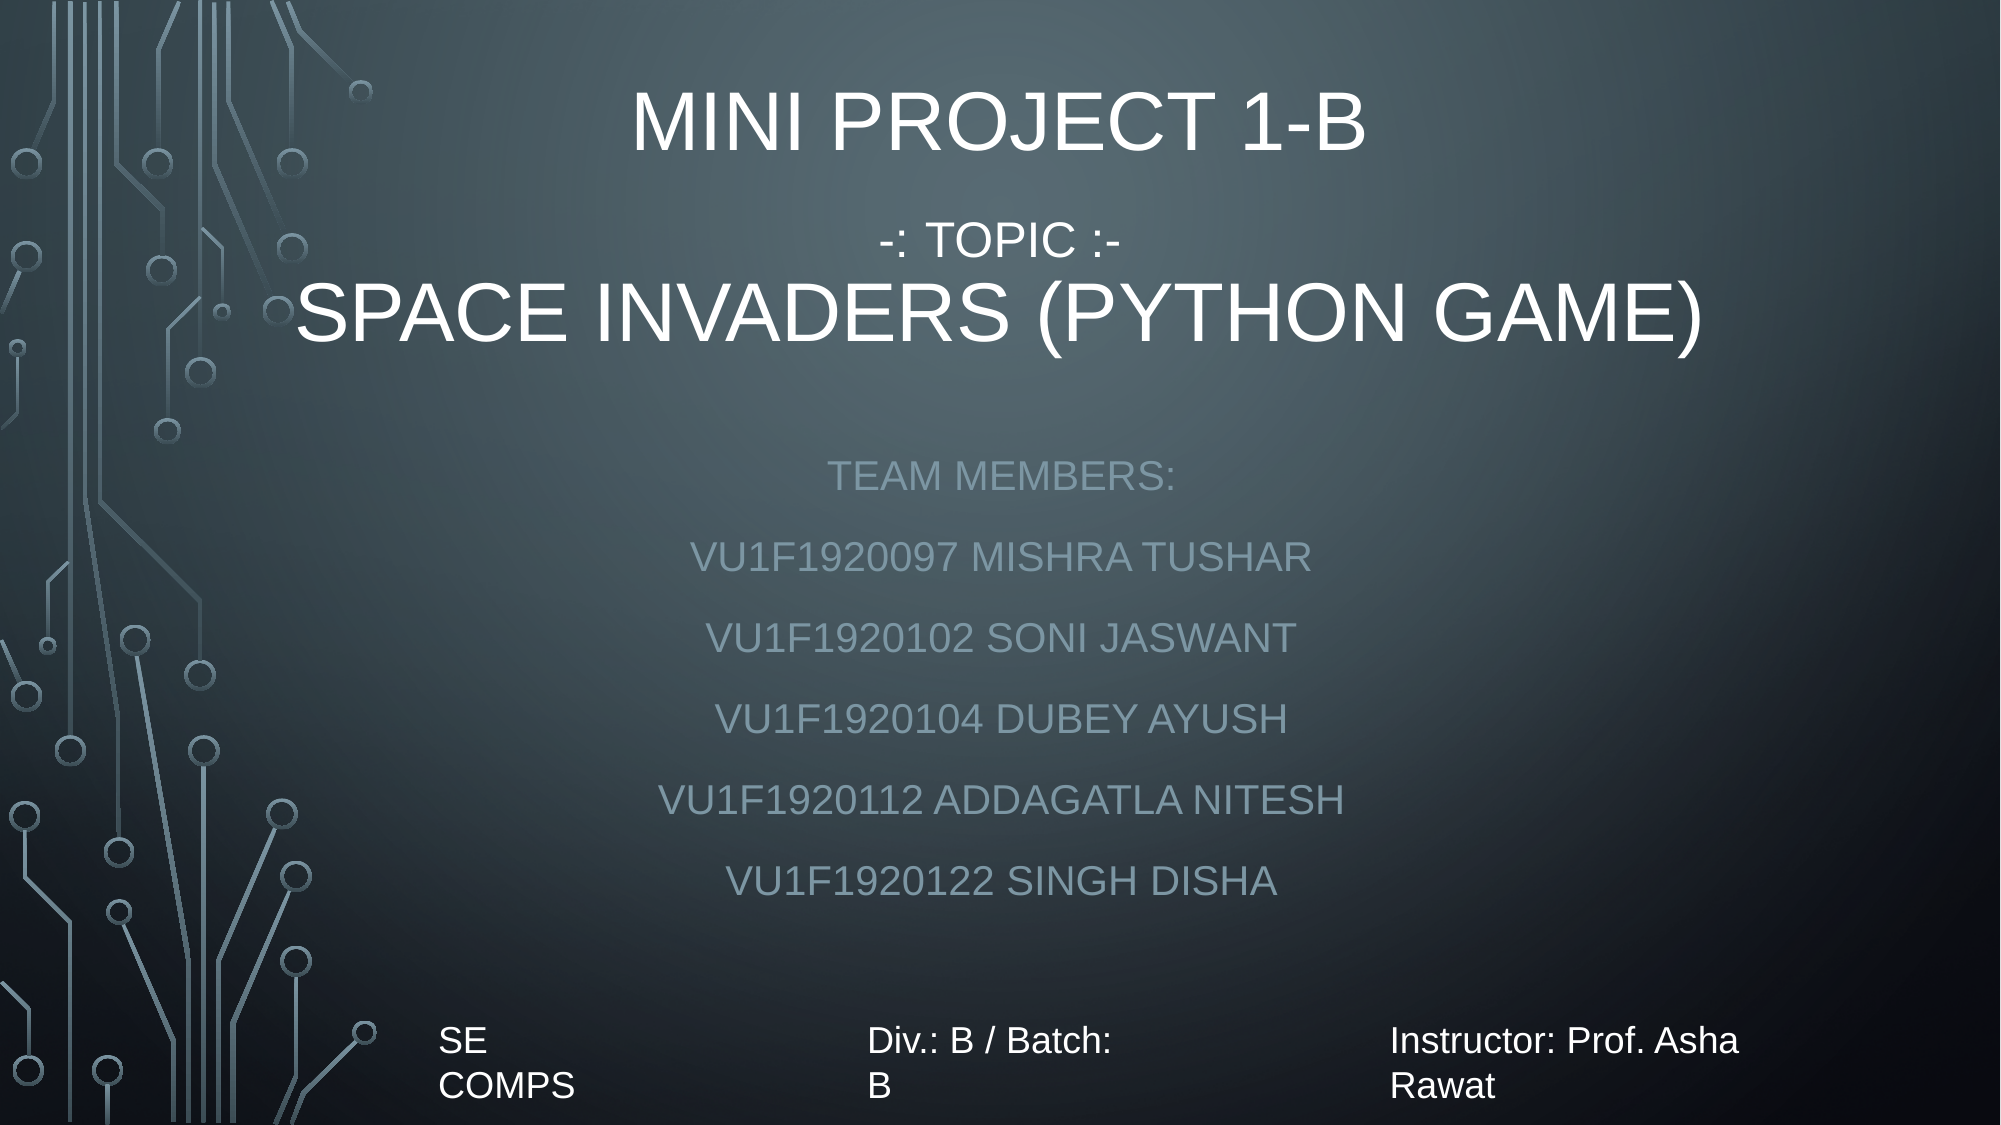

# Mini project 1-b -: topic :- space invaders (Python game)
Team Members:
VU1F1920097 MISHRA TUSHAR
VU1F1920102 SONI JASWANT
VU1F1920104 DUBEY AYUSH
VU1F1920112 ADDAGATLA NITESH
Vu1f1920122 Singh Disha
SE COMPS
Div.: B / Batch: B
Instructor: Prof. Asha Rawat